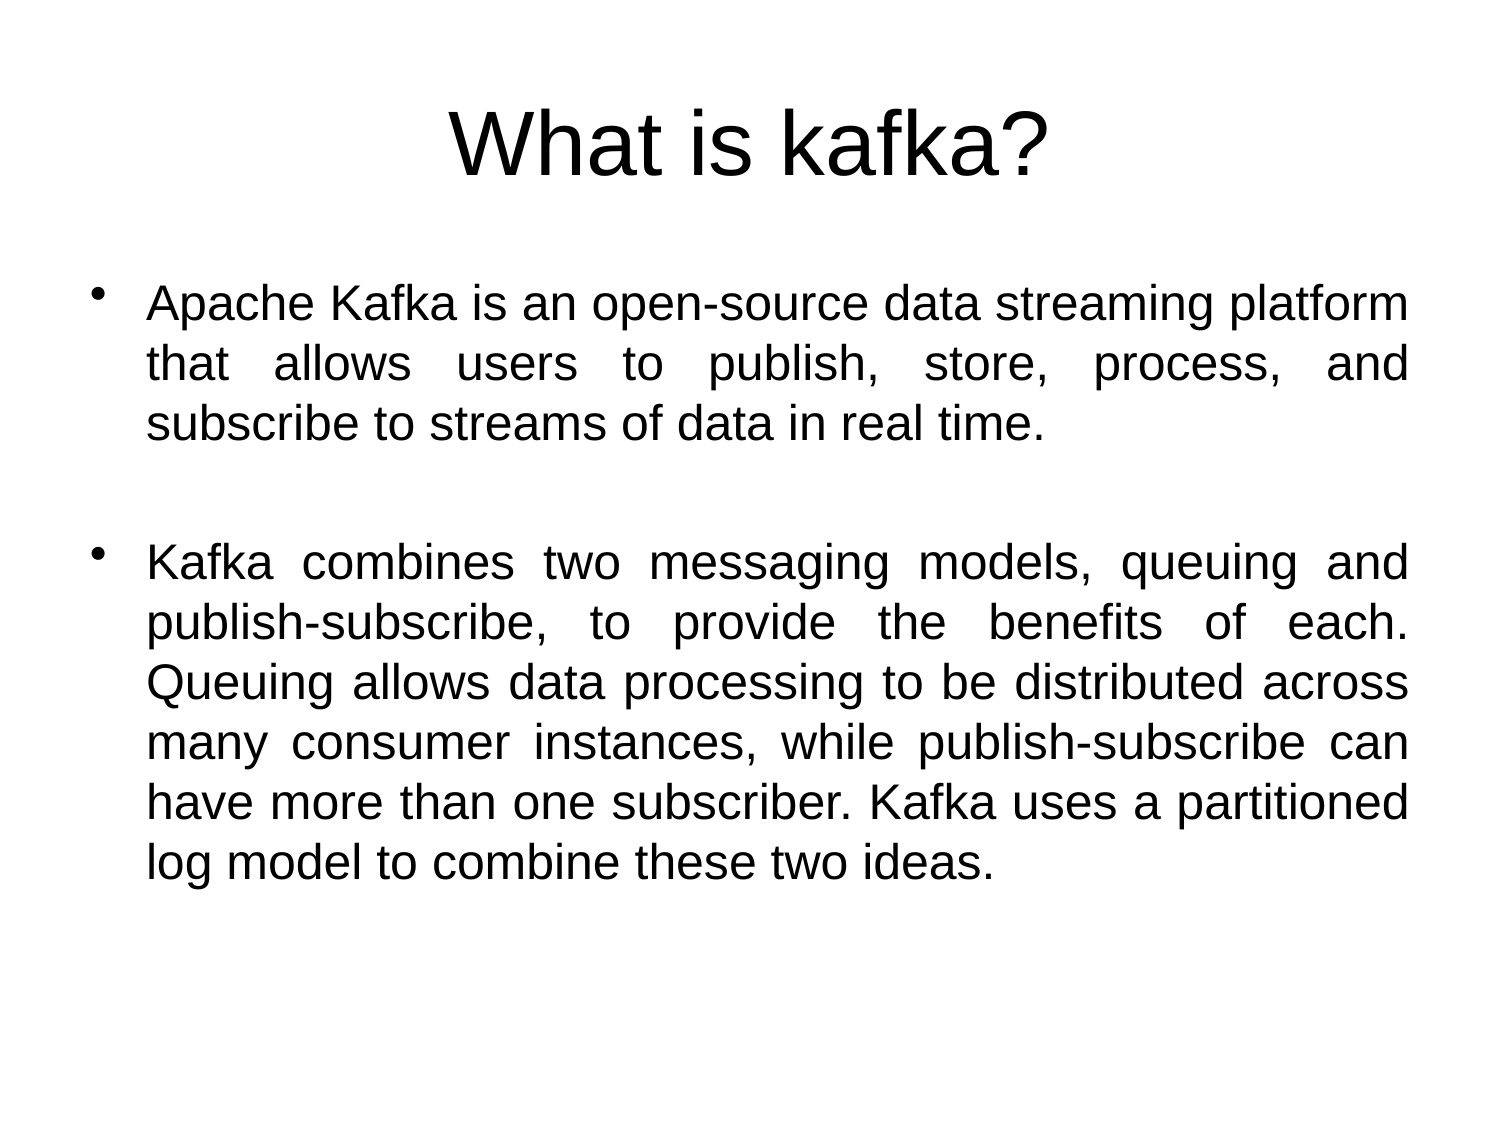

# What is kafka?
Apache Kafka is an open-source data streaming platform that allows users to publish, store, process, and subscribe to streams of data in real time.

Kafka combines two messaging models, queuing and publish-subscribe, to provide the benefits of each. Queuing allows data processing to be distributed across many consumer instances, while publish-subscribe can have more than one subscriber. Kafka uses a partitioned log model to combine these two ideas.